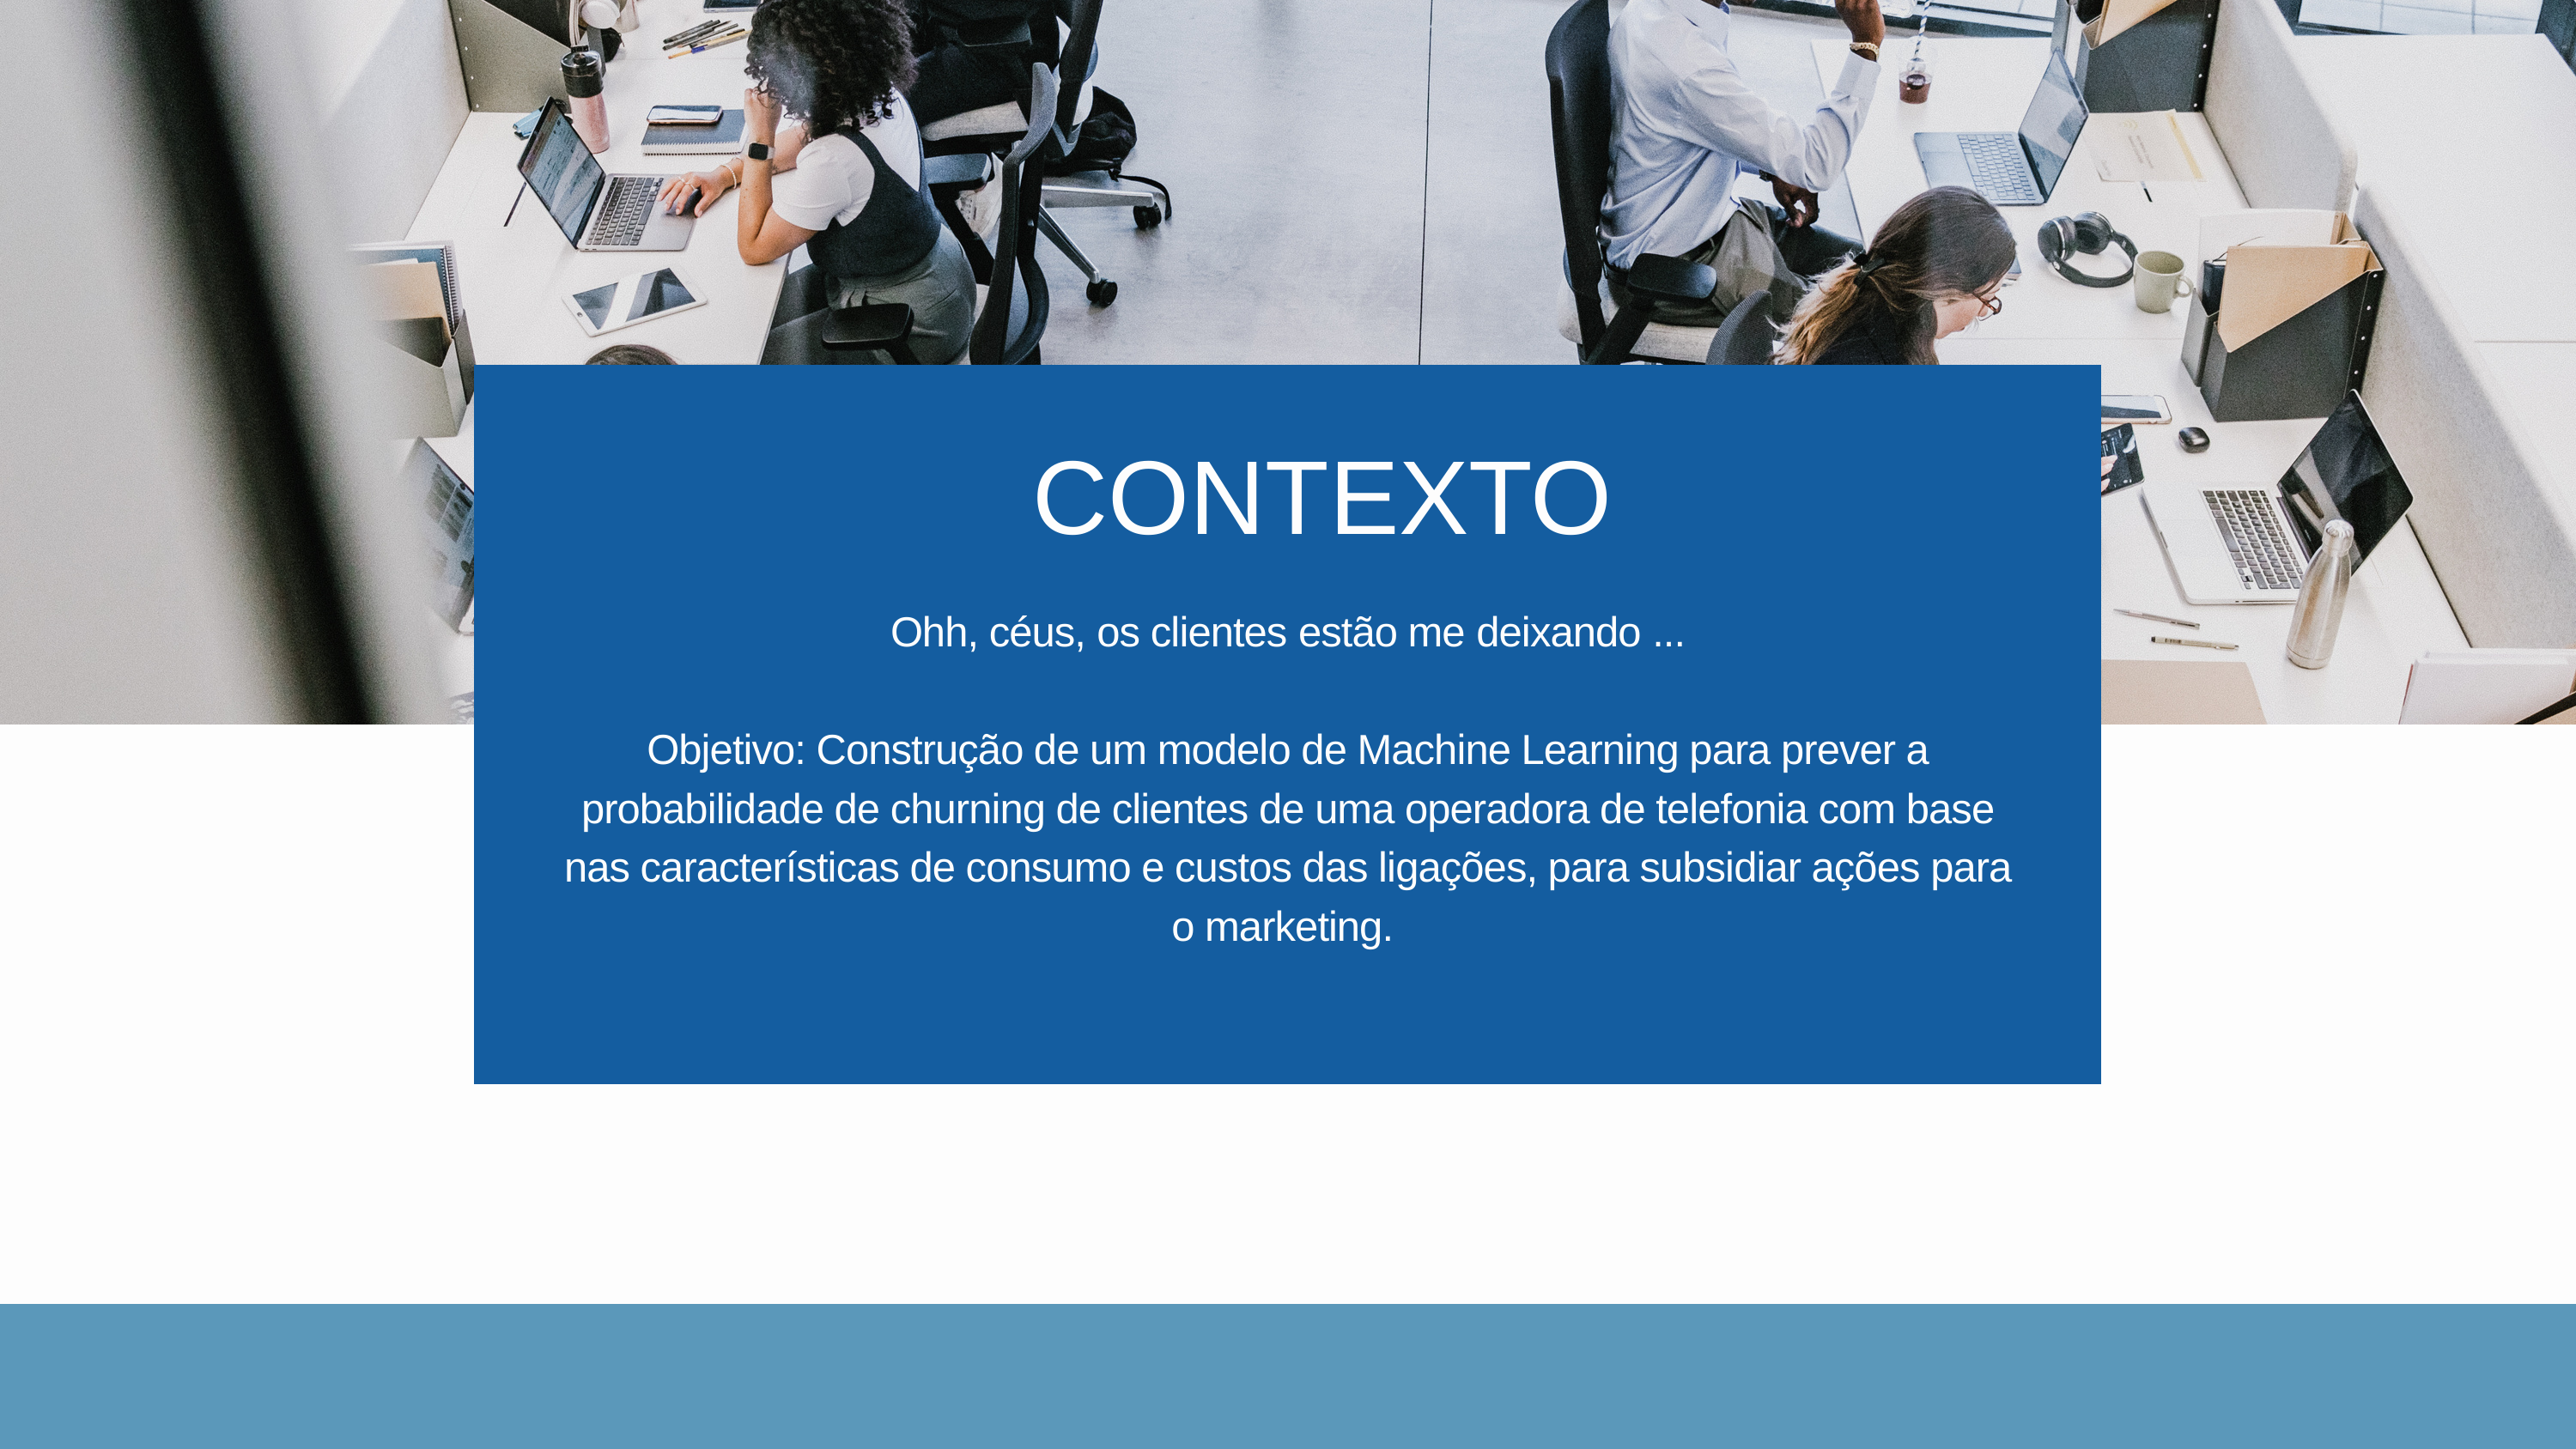

CONTEXTO
Ohh, céus, os clientes estão me deixando ...

Objetivo: Construção de um modelo de Machine Learning para prever a probabilidade de churning de clientes de uma operadora de telefonia com base nas características de consumo e custos das ligações, para subsidiar ações para o marketing.